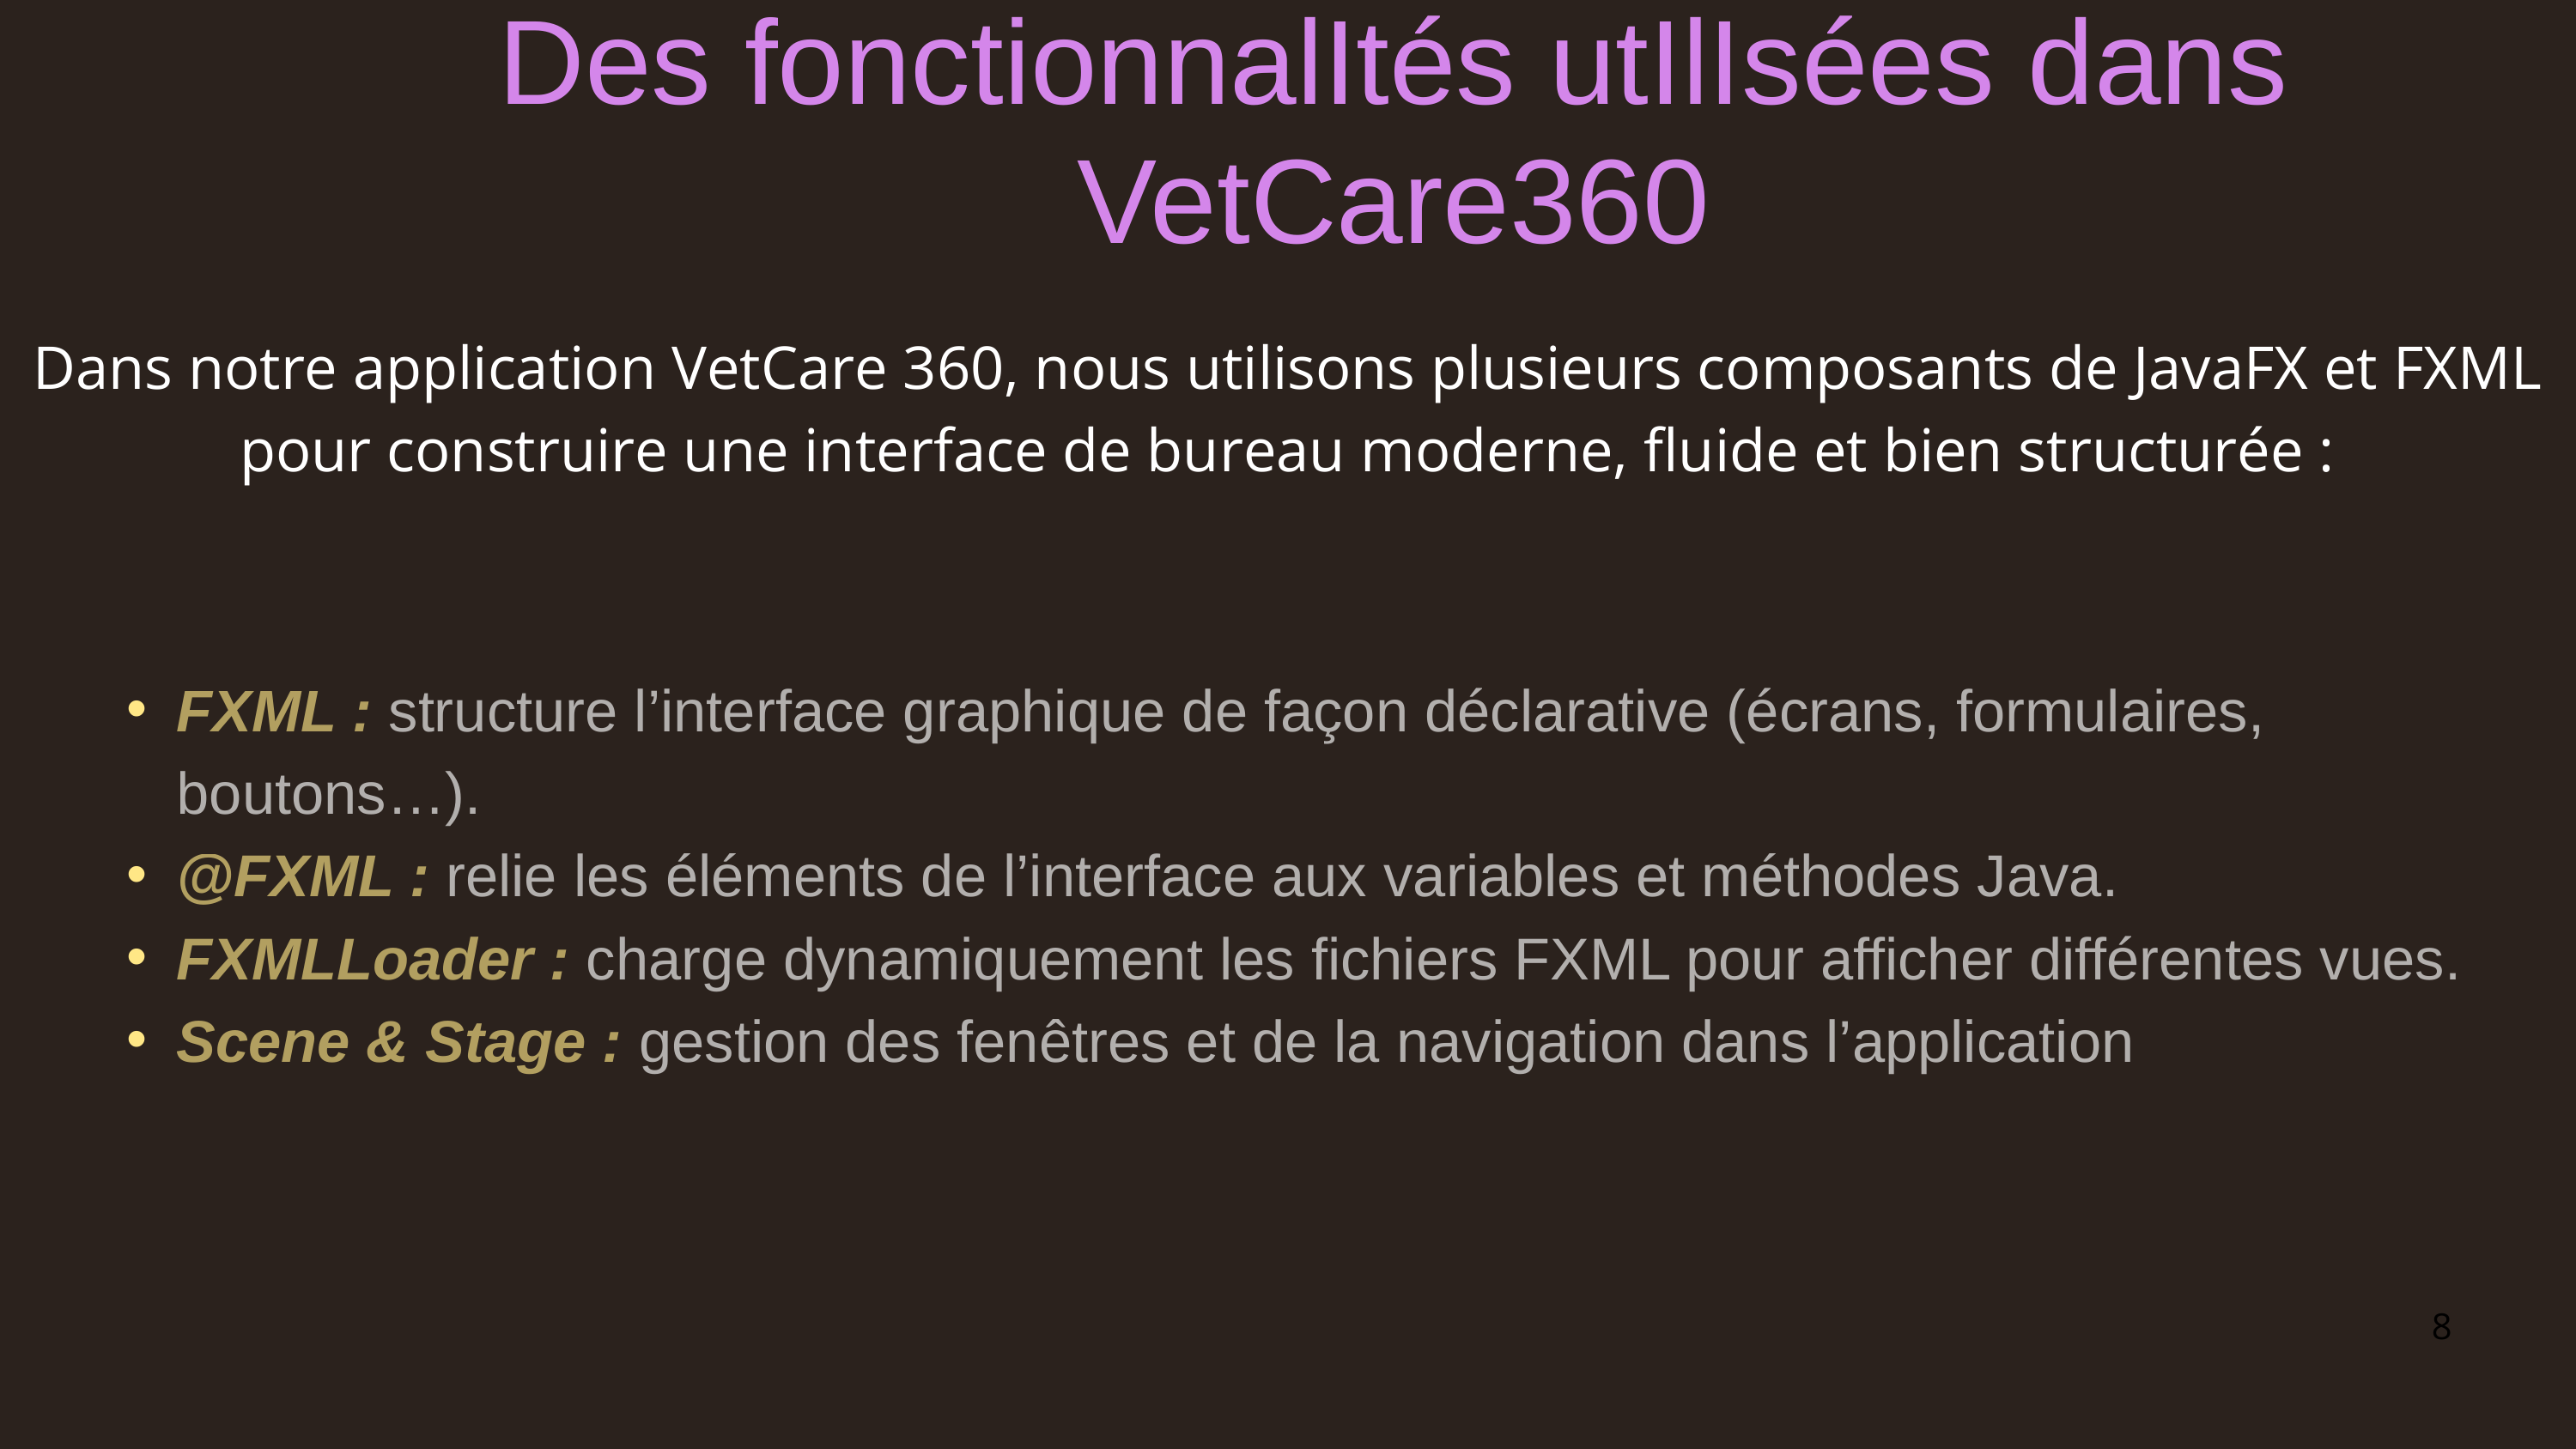

Des fonctionnalItés utIlIsées dans VetCare360
Dans notre application VetCare 360, nous utilisons plusieurs composants de JavaFX et FXML pour construire une interface de bureau moderne, fluide et bien structurée :

FXML : structure l’interface graphique de façon déclarative (écrans, formulaires, boutons…).
@FXML : relie les éléments de l’interface aux variables et méthodes Java.
FXMLLoader : charge dynamiquement les fichiers FXML pour afficher différentes vues.
Scene & Stage : gestion des fenêtres et de la navigation dans l’application

8